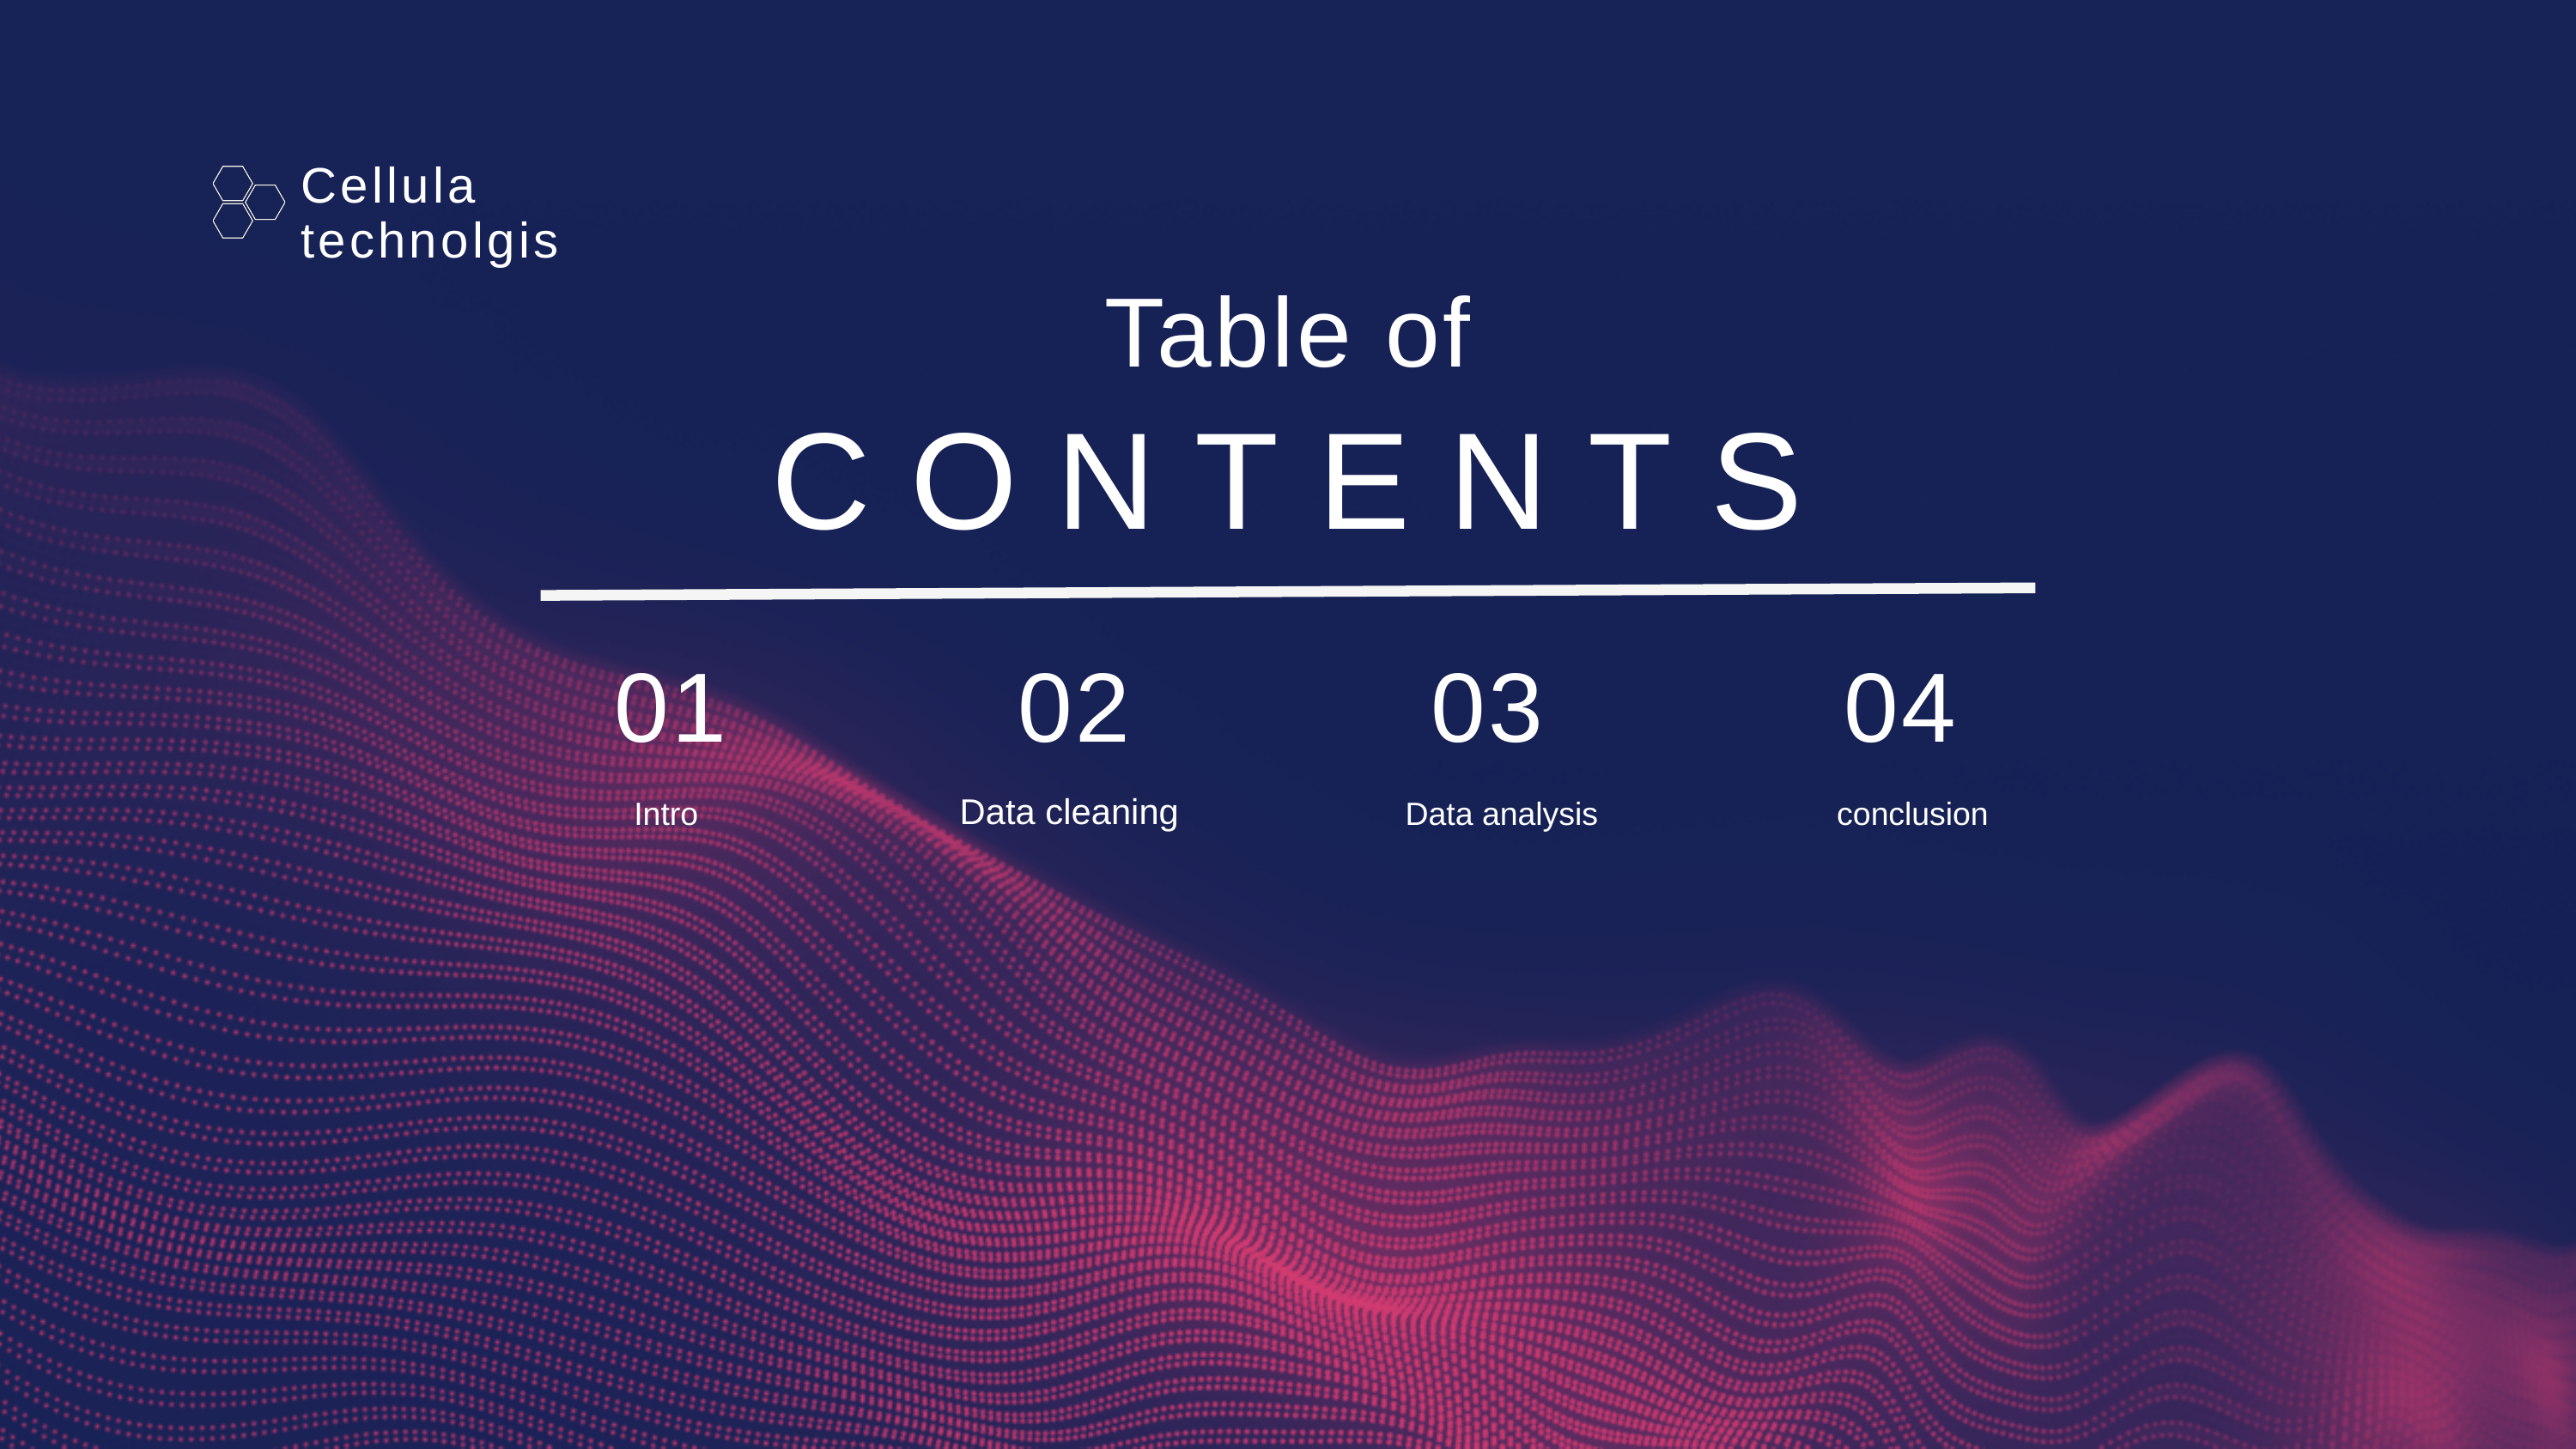

Cellula technolgis

Table of
CONTENTS

01
02
03
04
Data cleaning
Intro
Data analysis
conclusion